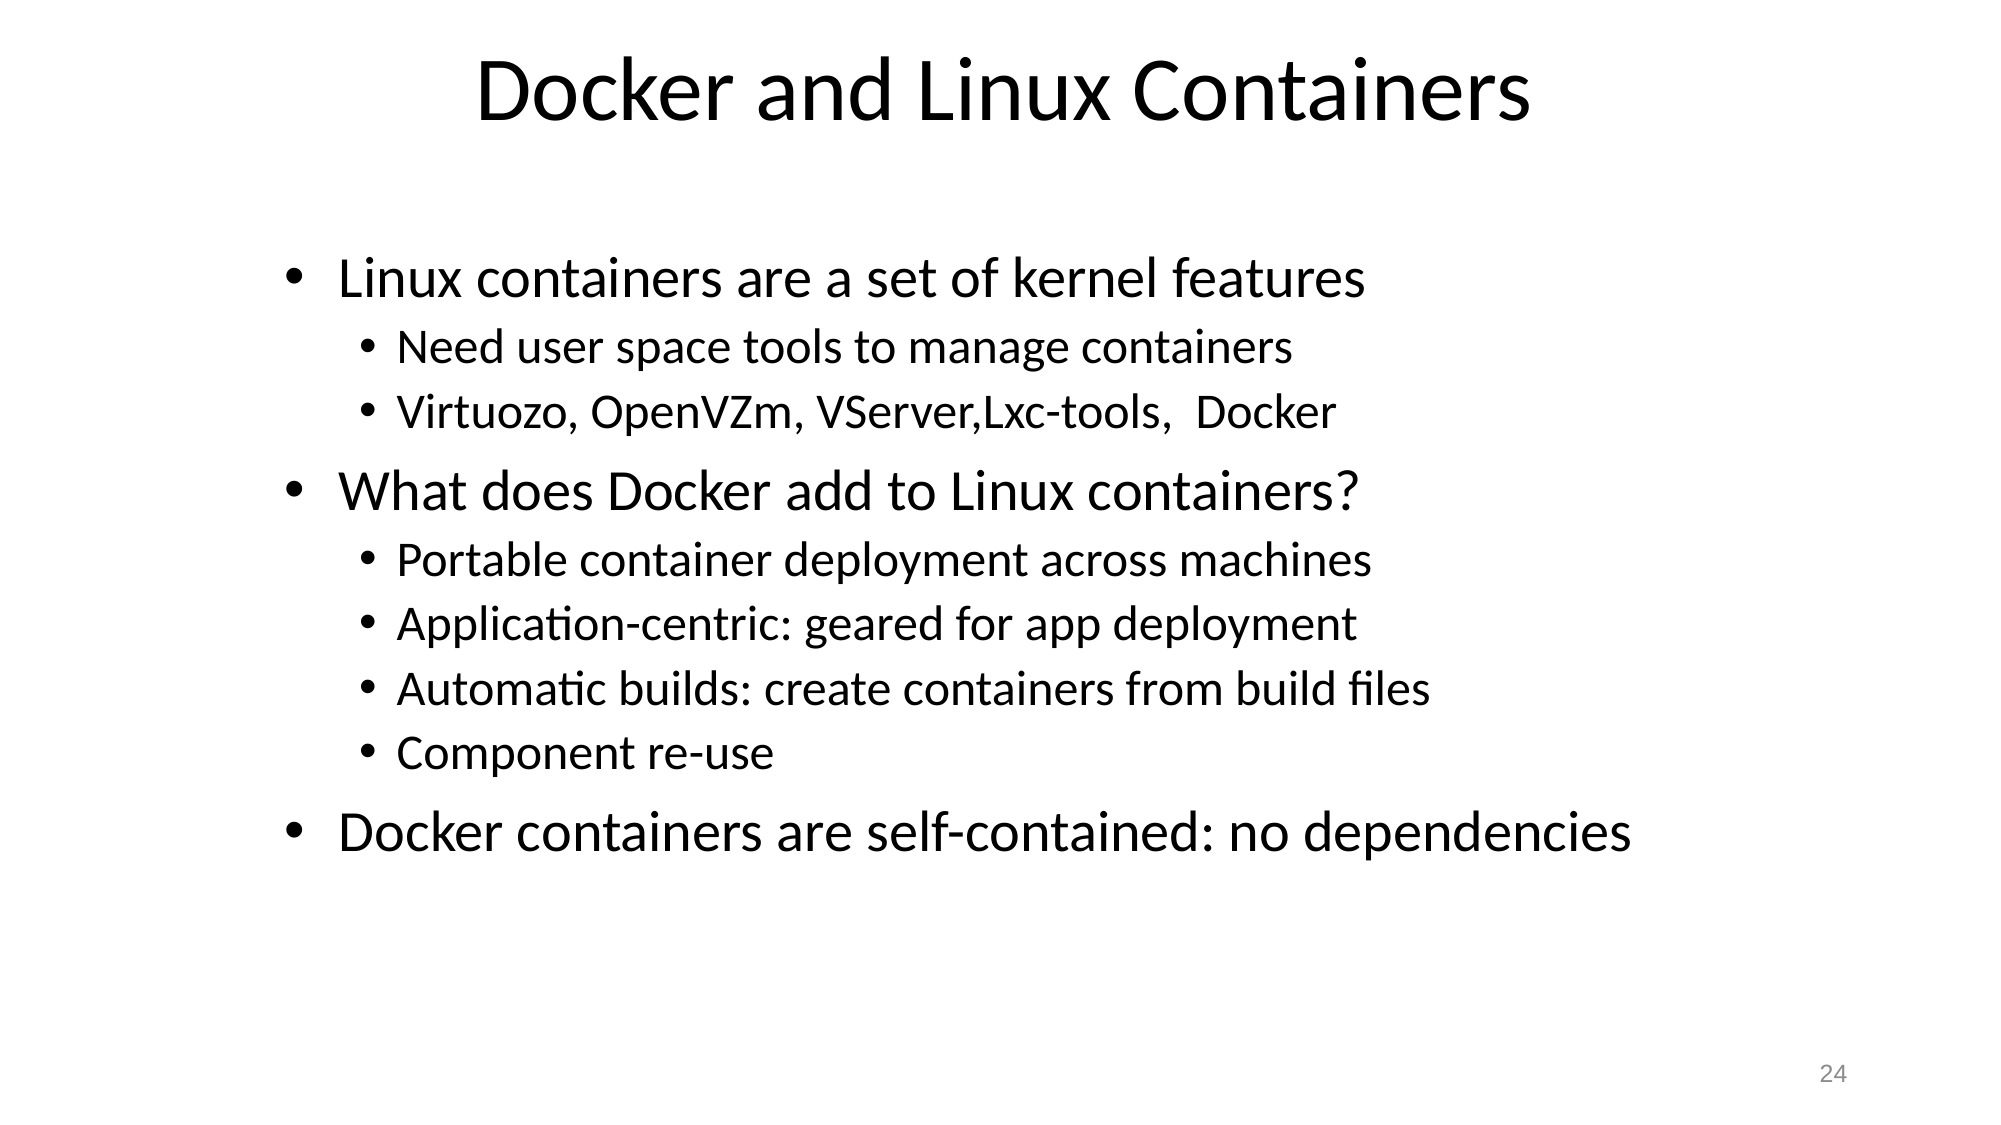

# Docker and Linux Containers
Linux containers are a set of kernel features
Need user space tools to manage containers
Virtuozo, OpenVZm, VServer,Lxc-tools,  Docker
What does Docker add to Linux containers?
Portable container deployment across machines
Application-centric: geared for app deployment
Automatic builds: create containers from build files
Component re-use
Docker containers are self-contained: no dependencies
Which ones are
more vulnerable to
Problems ?
What multithreaded
process does share?
24